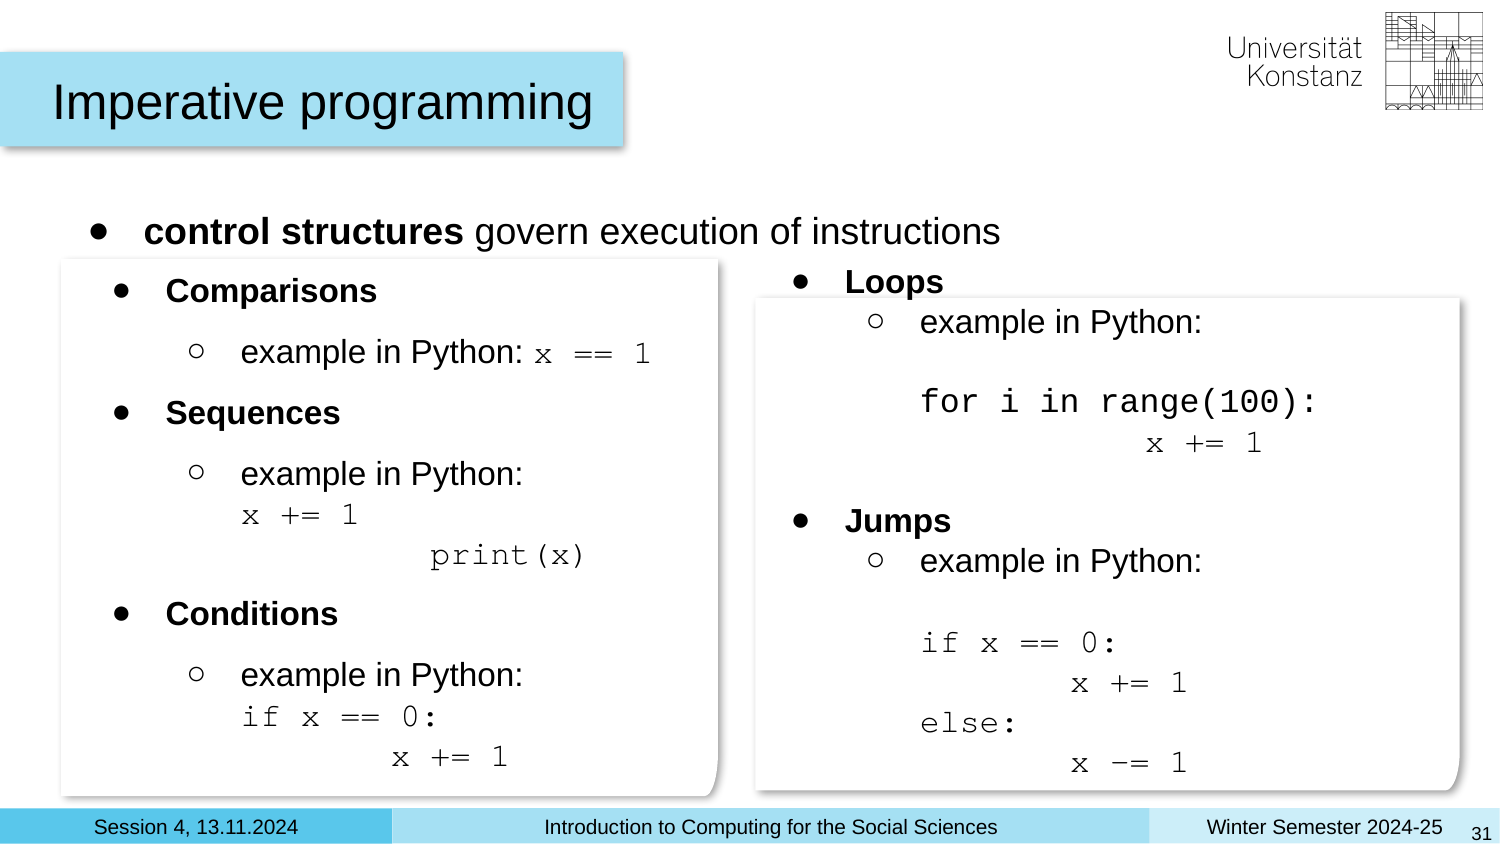

Imperative programming
control structures govern execution of instructions
Loops
example in Python:

for i in range(100):
		x += 1
Jumps
example in Python:
if x == 0:
	x += 1
else:
	x -= 1

Comparisons
example in Python: x == 1
Sequences
example in Python:
x += 1				  print(x)
Conditions
example in Python:
if x == 0:
	x += 1

31